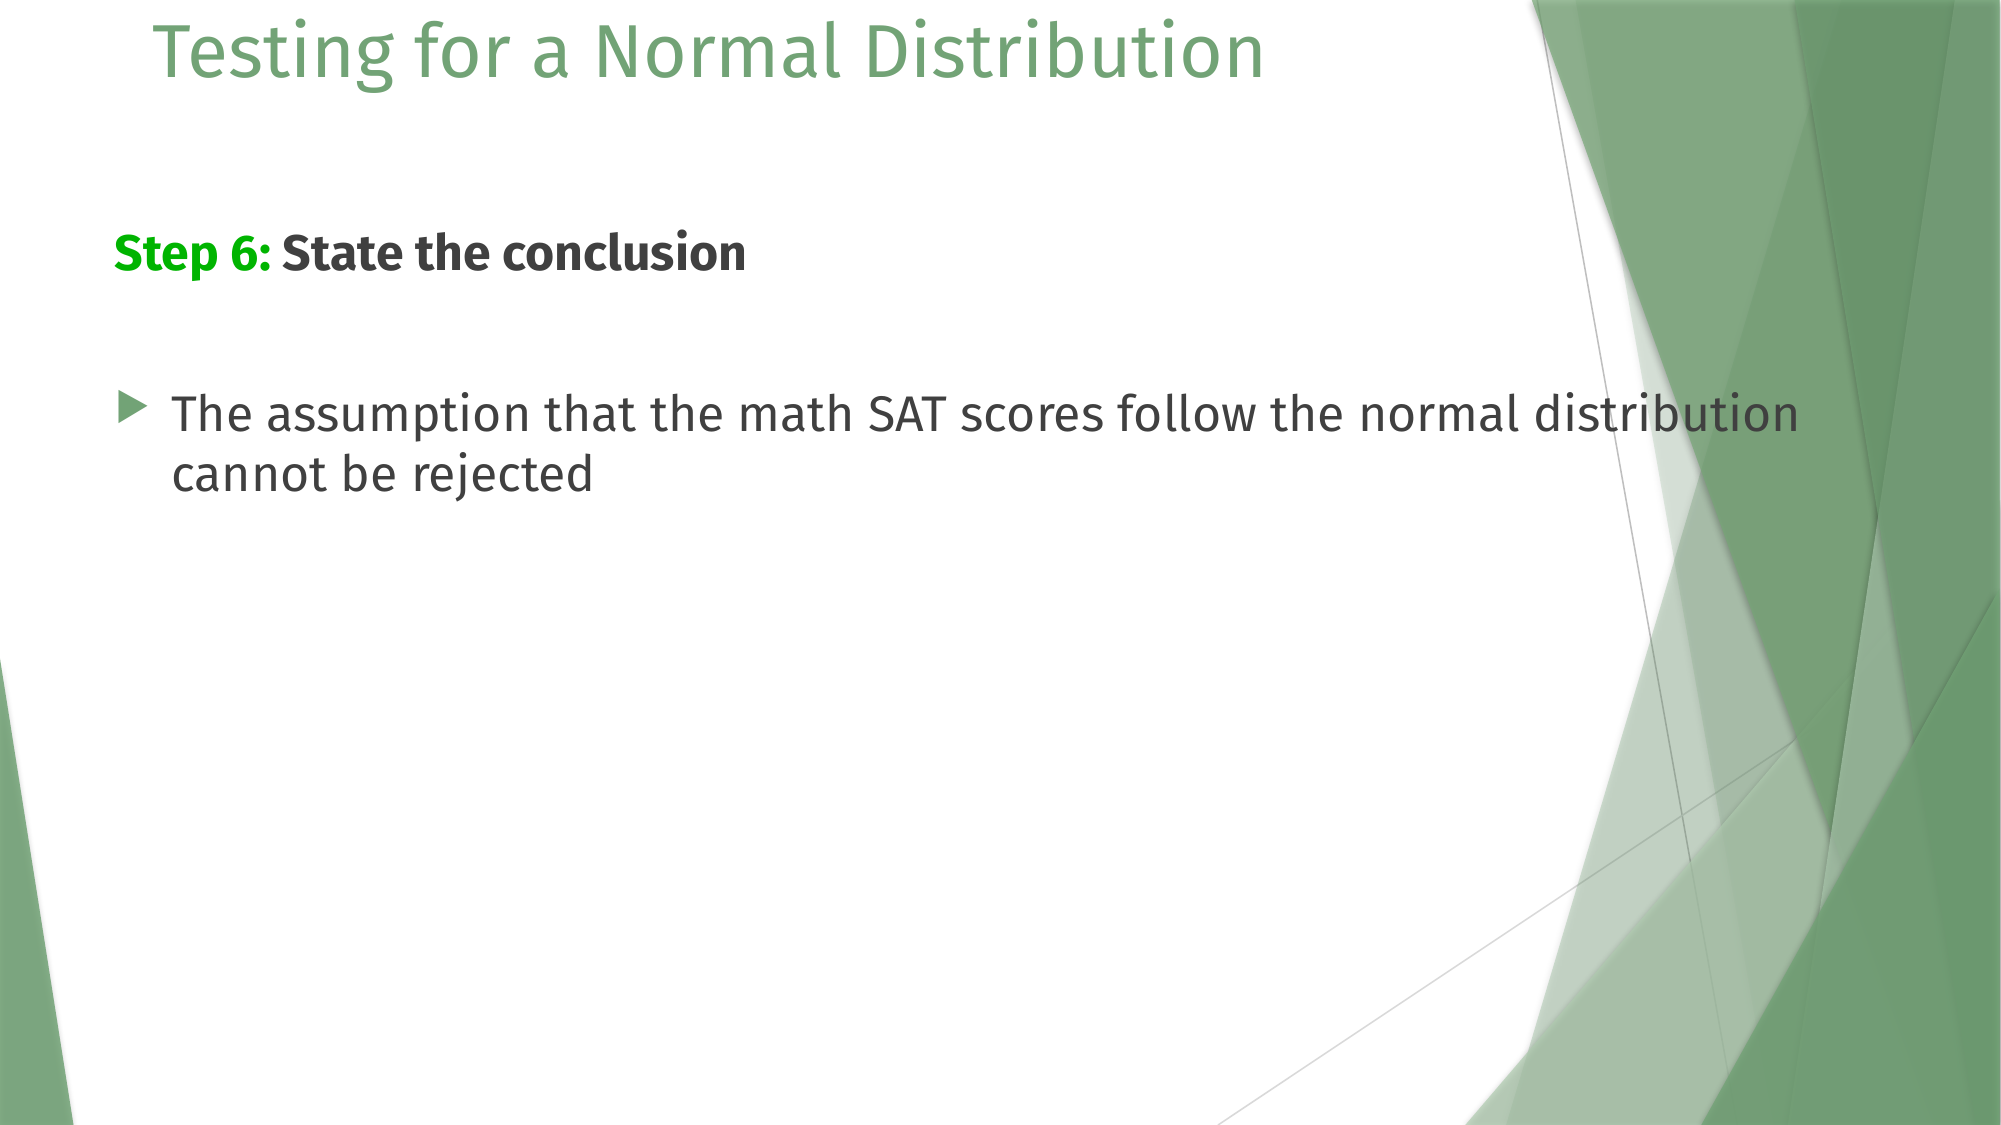

# Testing for a Normal Distribution
Step 6: State the conclusion

The assumption that the math SAT scores follow the normal distribution cannot be rejected